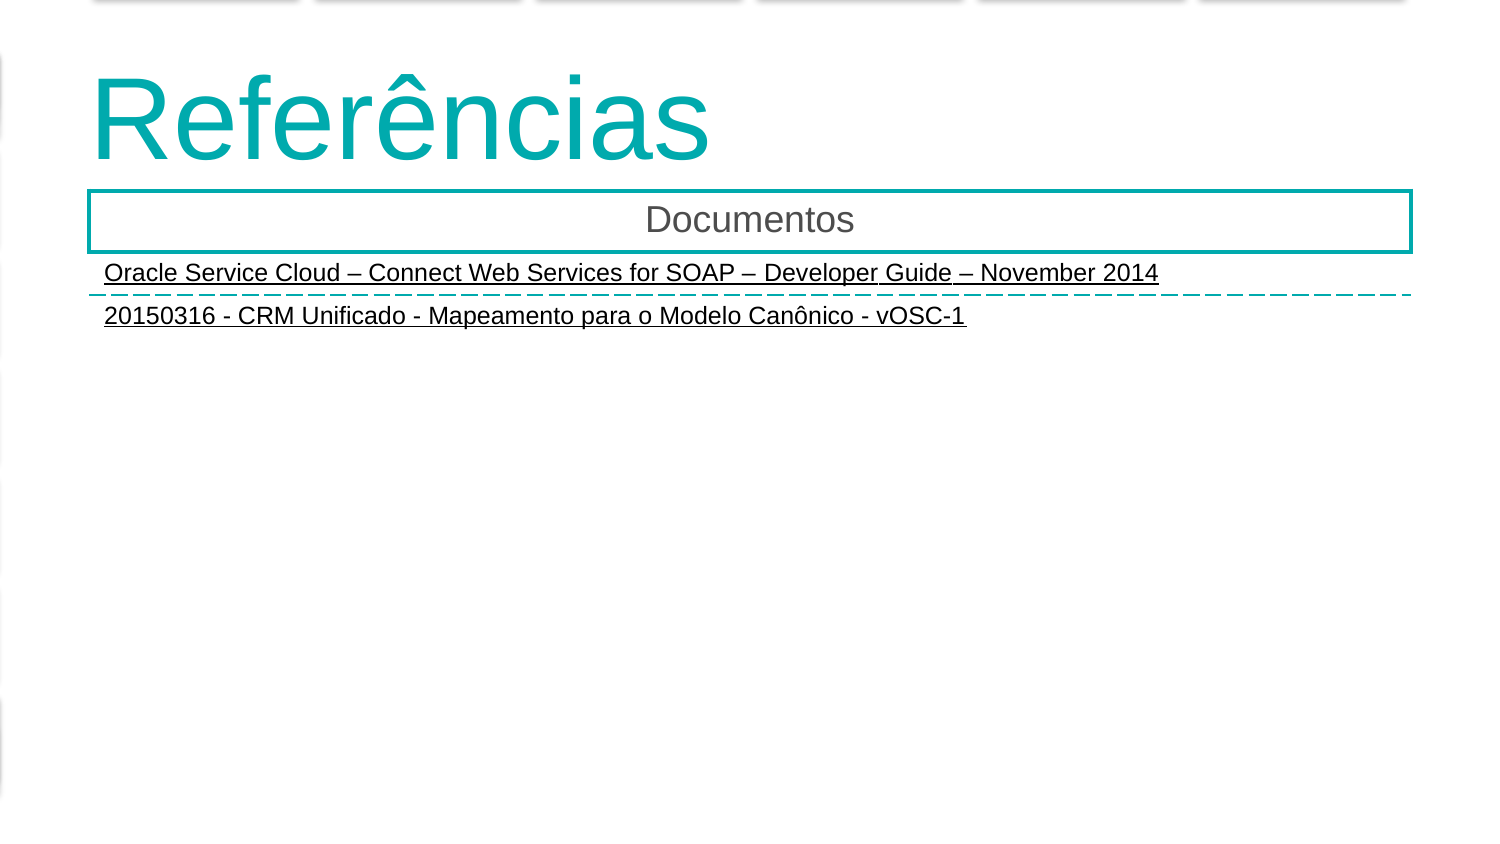

Referências
| Documentos |
| --- |
| Oracle Service Cloud – Connect Web Services for SOAP – Developer Guide – November 2014 |
| 20150316 - CRM Unificado - Mapeamento para o Modelo Canônico - vOSC-1 |